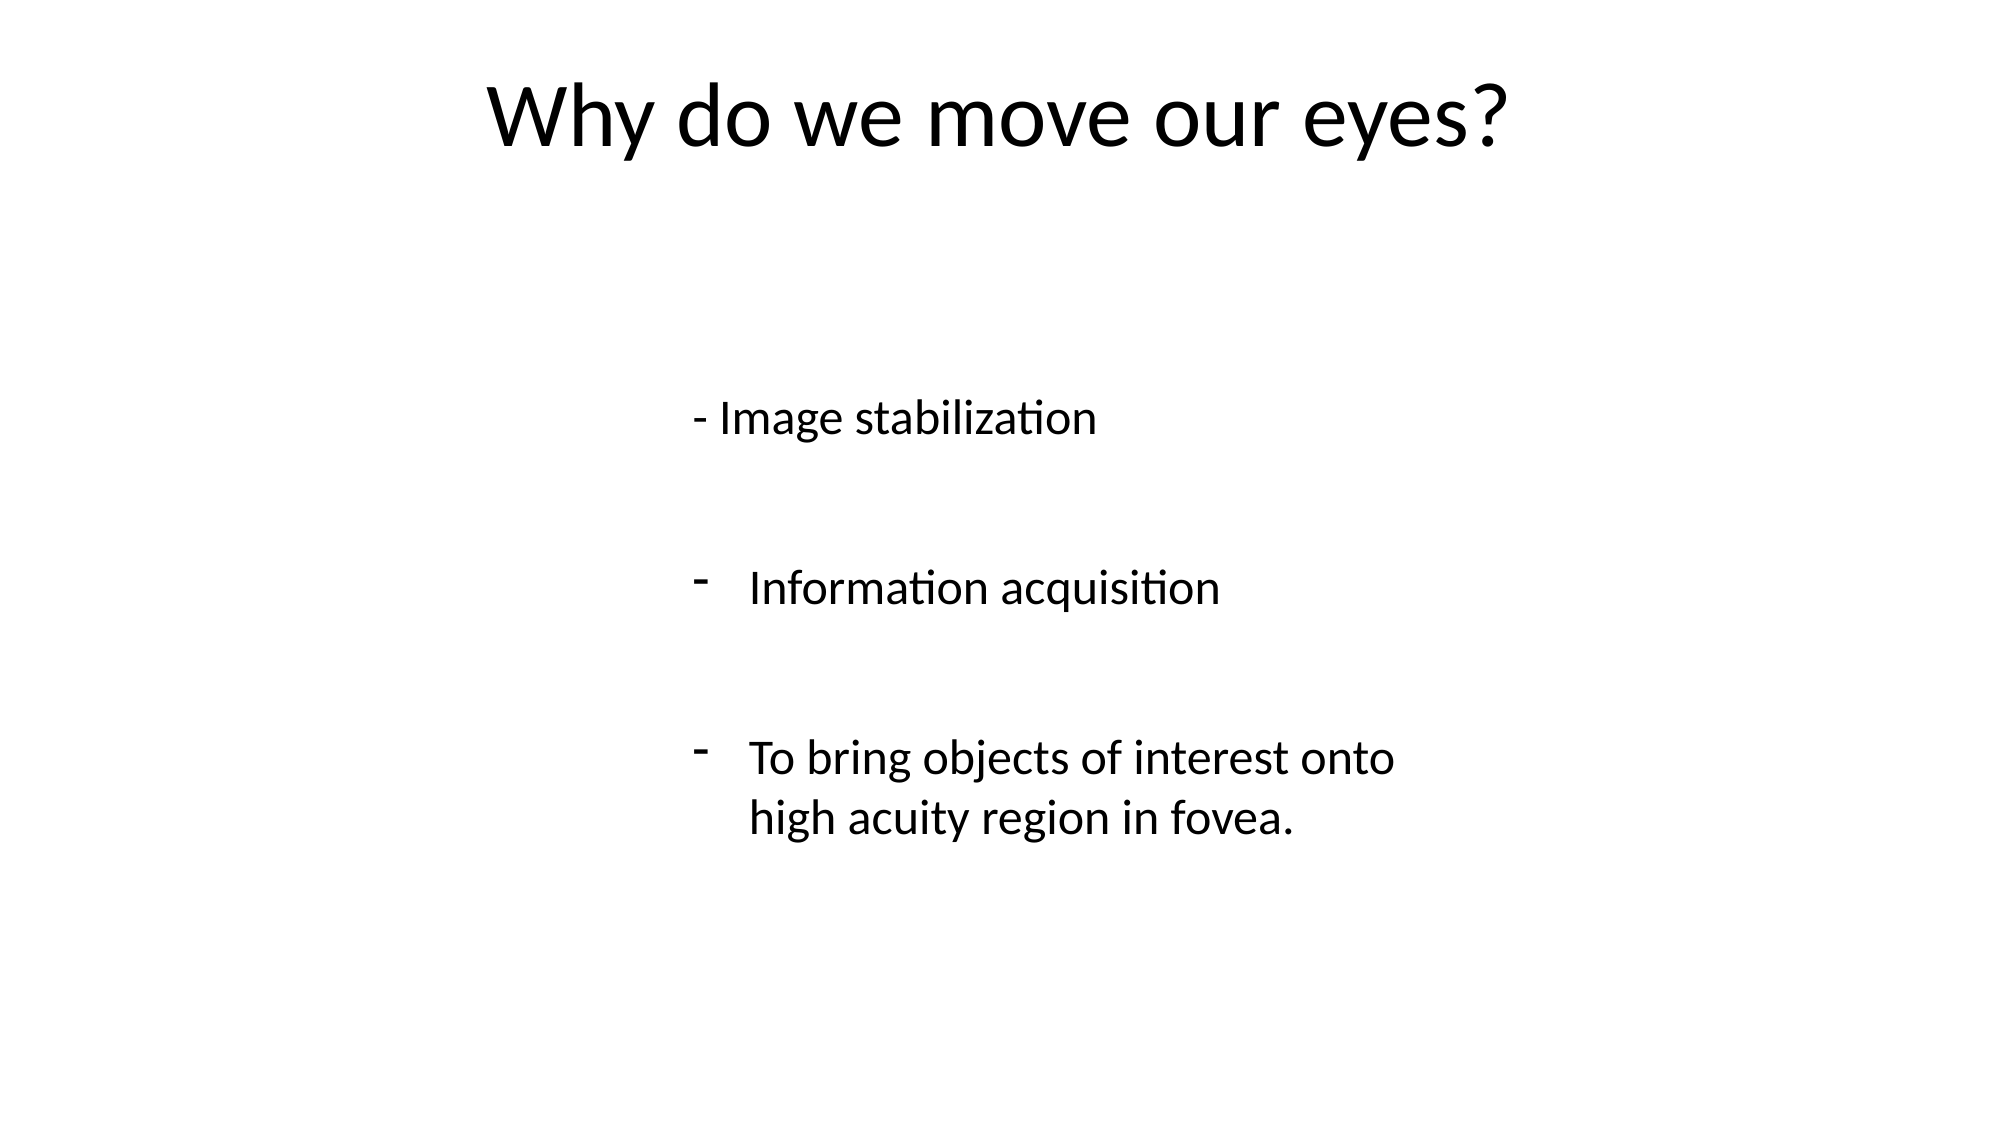

Why do we move our eyes?
- Image stabilization

Information acquisition

To bring objects of interest onto high acuity region in fovea.